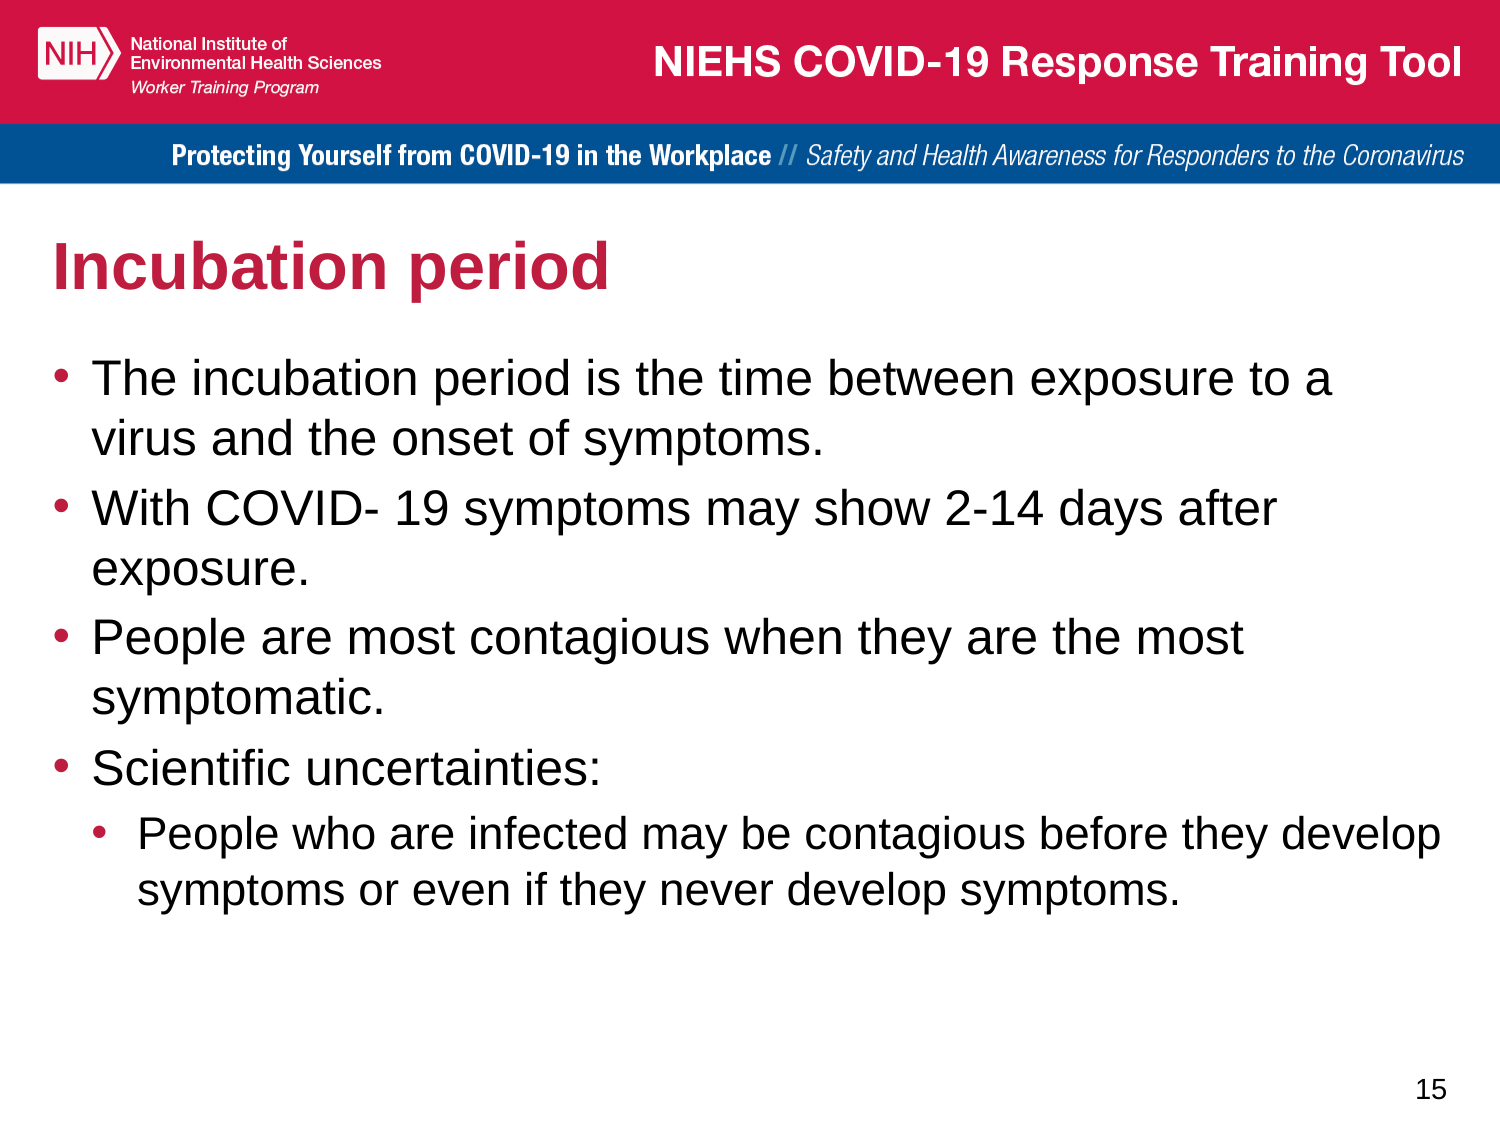

# Incubation period
The incubation period is the time between exposure to a virus and the onset of symptoms.
With COVID- 19 symptoms may show 2-14 days after exposure.
People are most contagious when they are the most symptomatic.
Scientific uncertainties:
People who are infected may be contagious before they develop symptoms or even if they never develop symptoms.
15